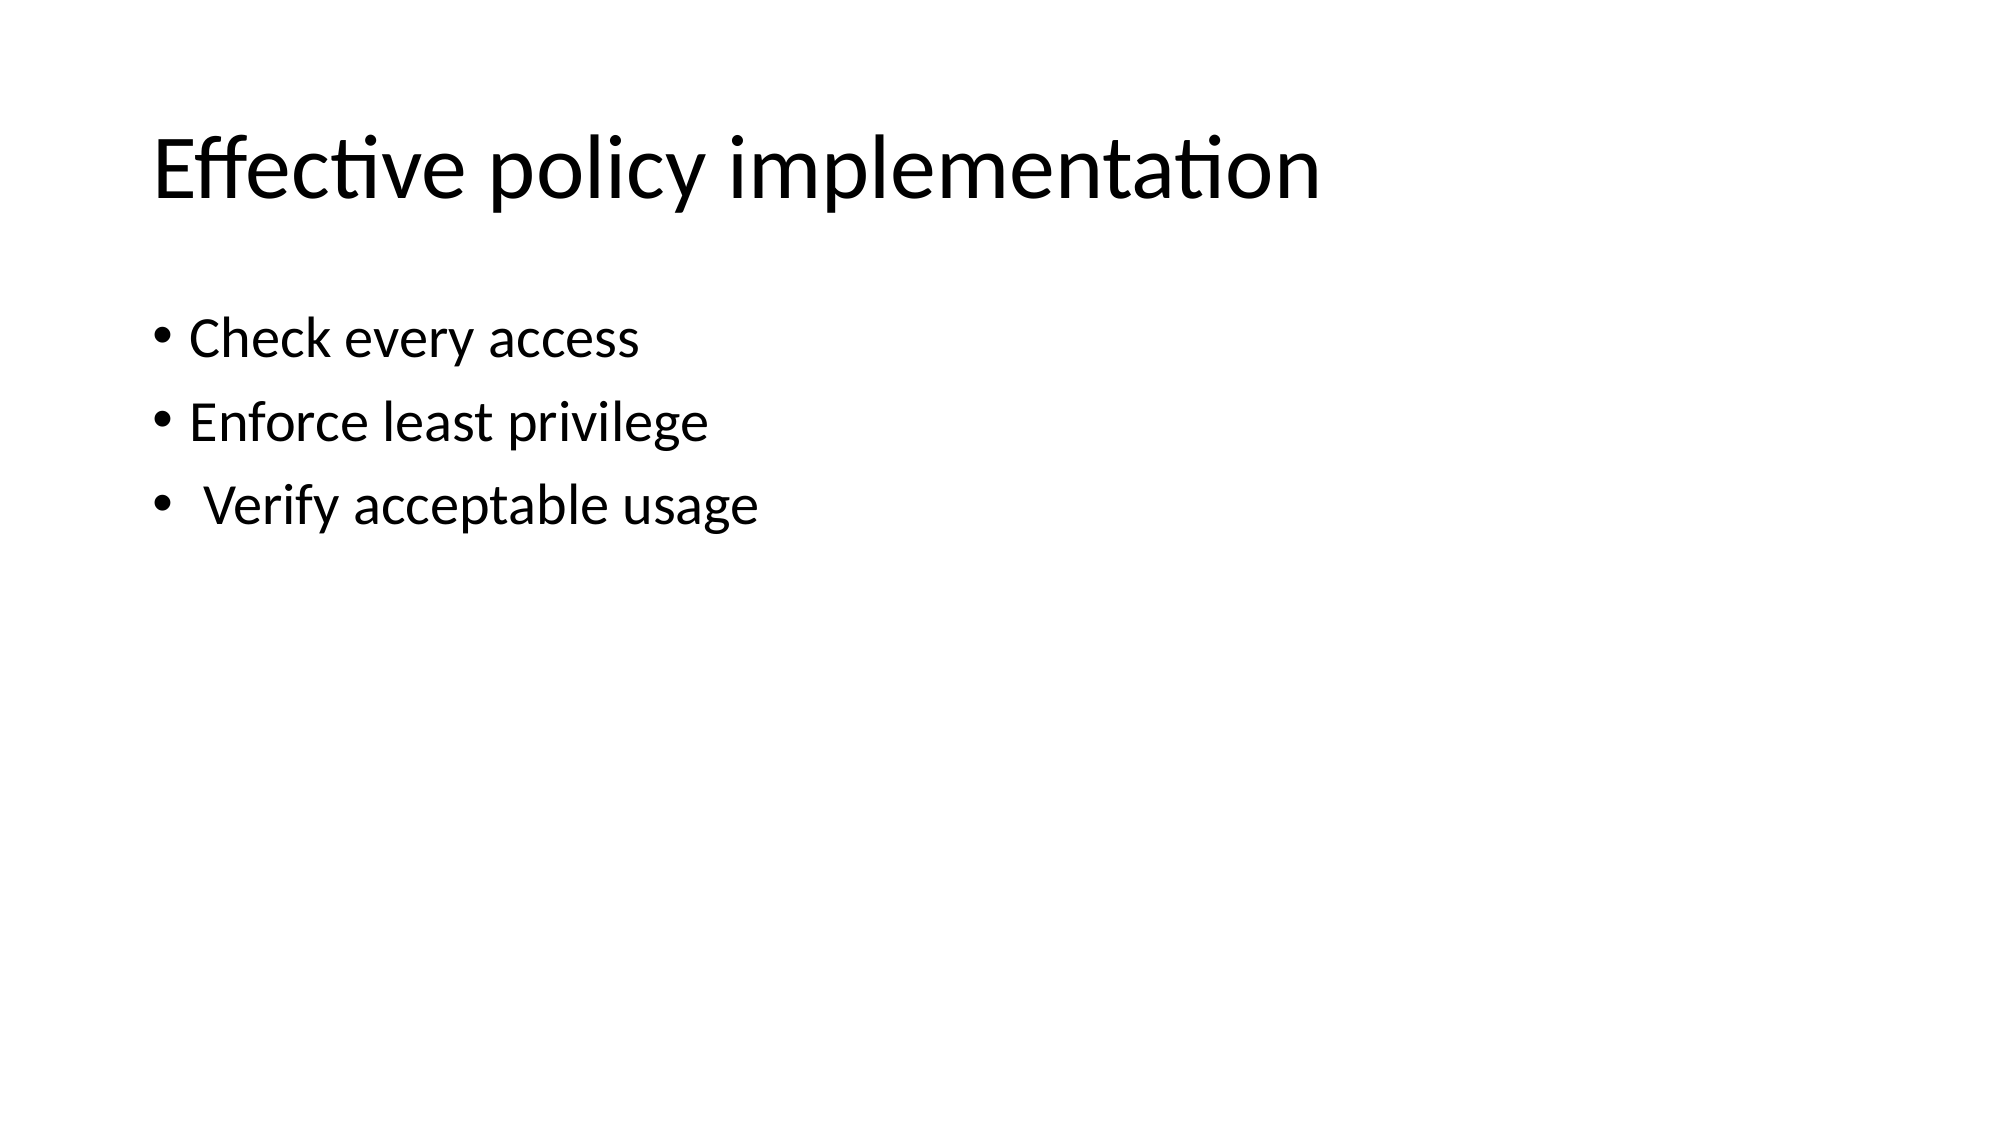

# Effective policy implementation
Check every access
Enforce least privilege
 Verify acceptable usage